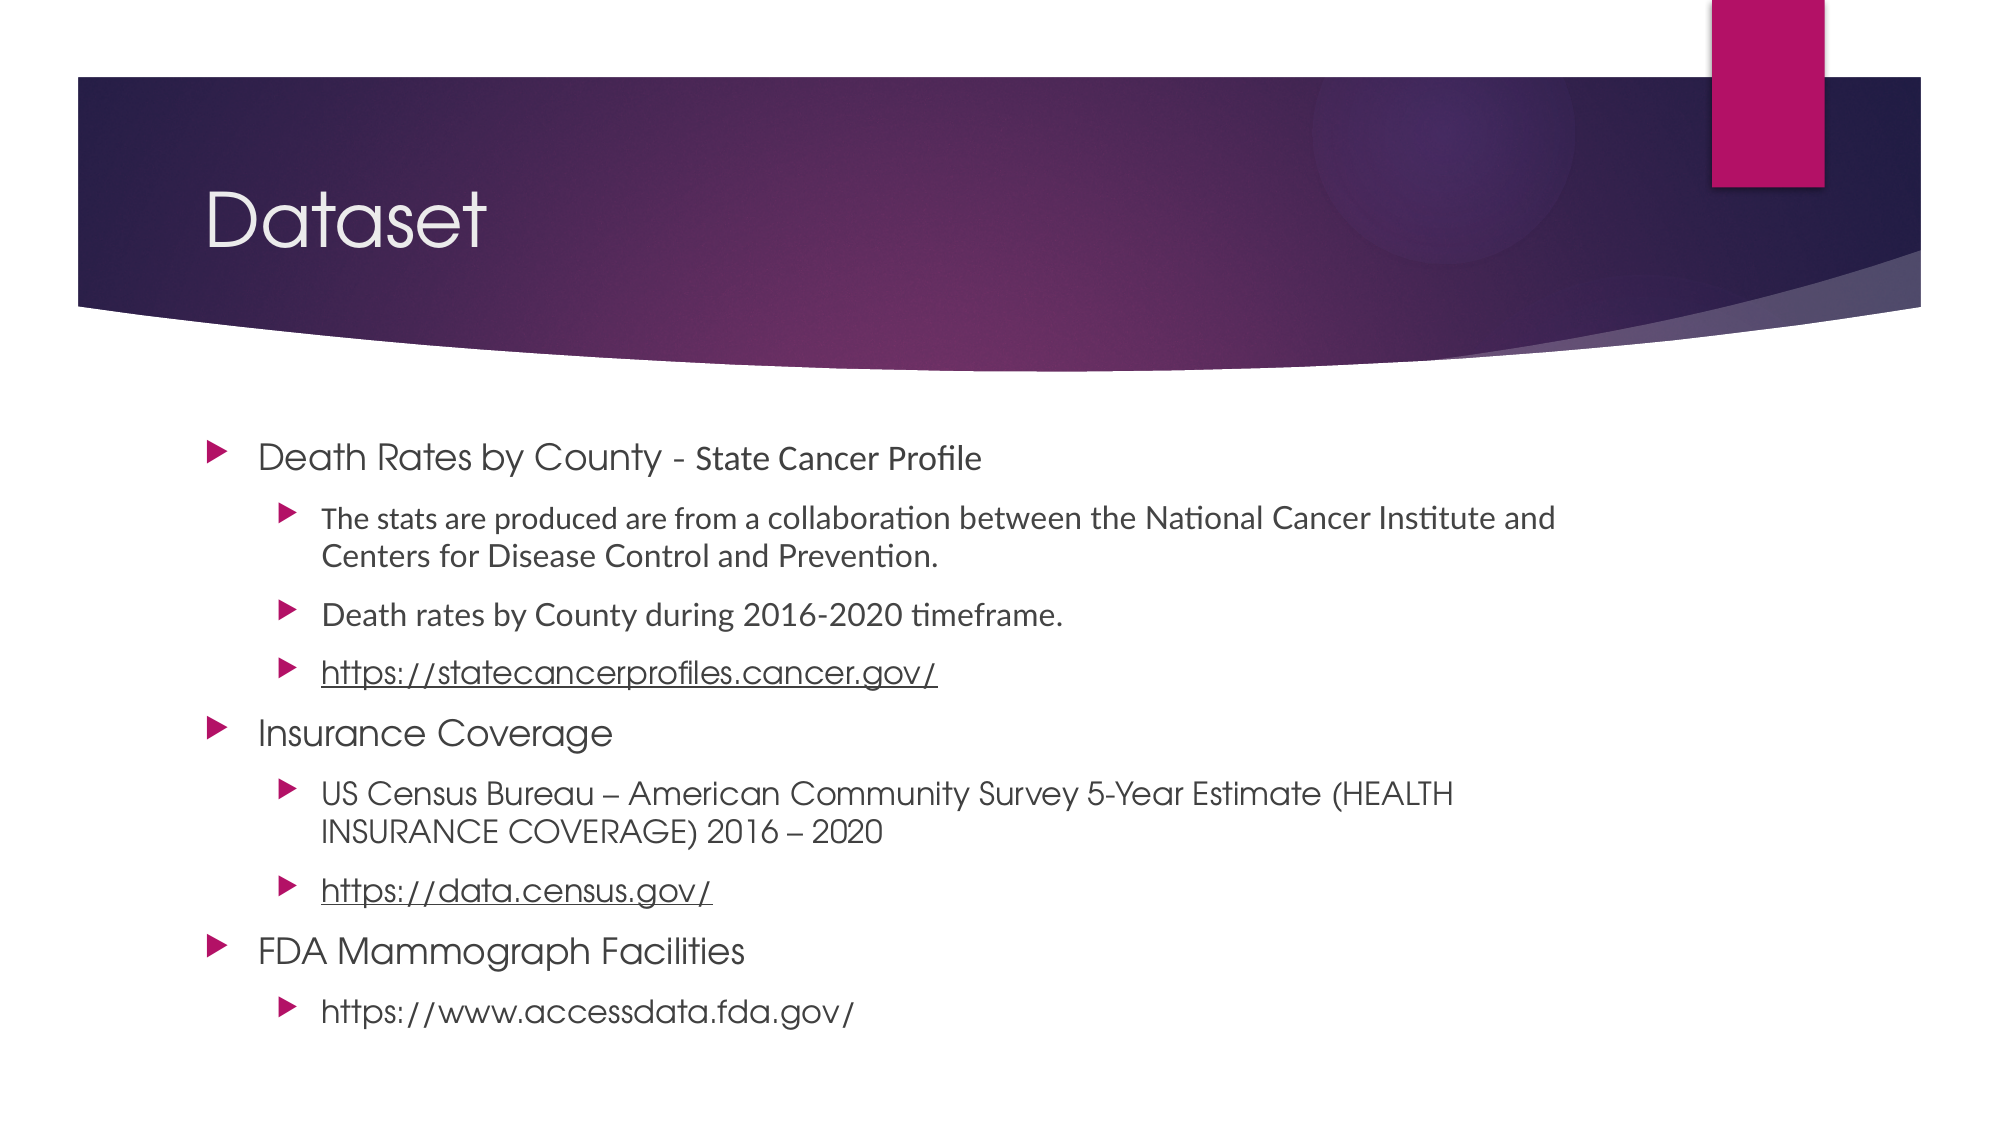

# Dataset
Death Rates by County - State Cancer Profile
The stats are produced are from a collaboration between the National Cancer Institute and Centers for Disease Control and Prevention.
Death rates by County during 2016-2020 timeframe.
https://statecancerprofiles.cancer.gov/
Insurance Coverage
US Census Bureau – American Community Survey 5-Year Estimate (HEALTH INSURANCE COVERAGE) 2016 – 2020
https://data.census.gov/
FDA Mammograph Facilities
https://www.accessdata.fda.gov/